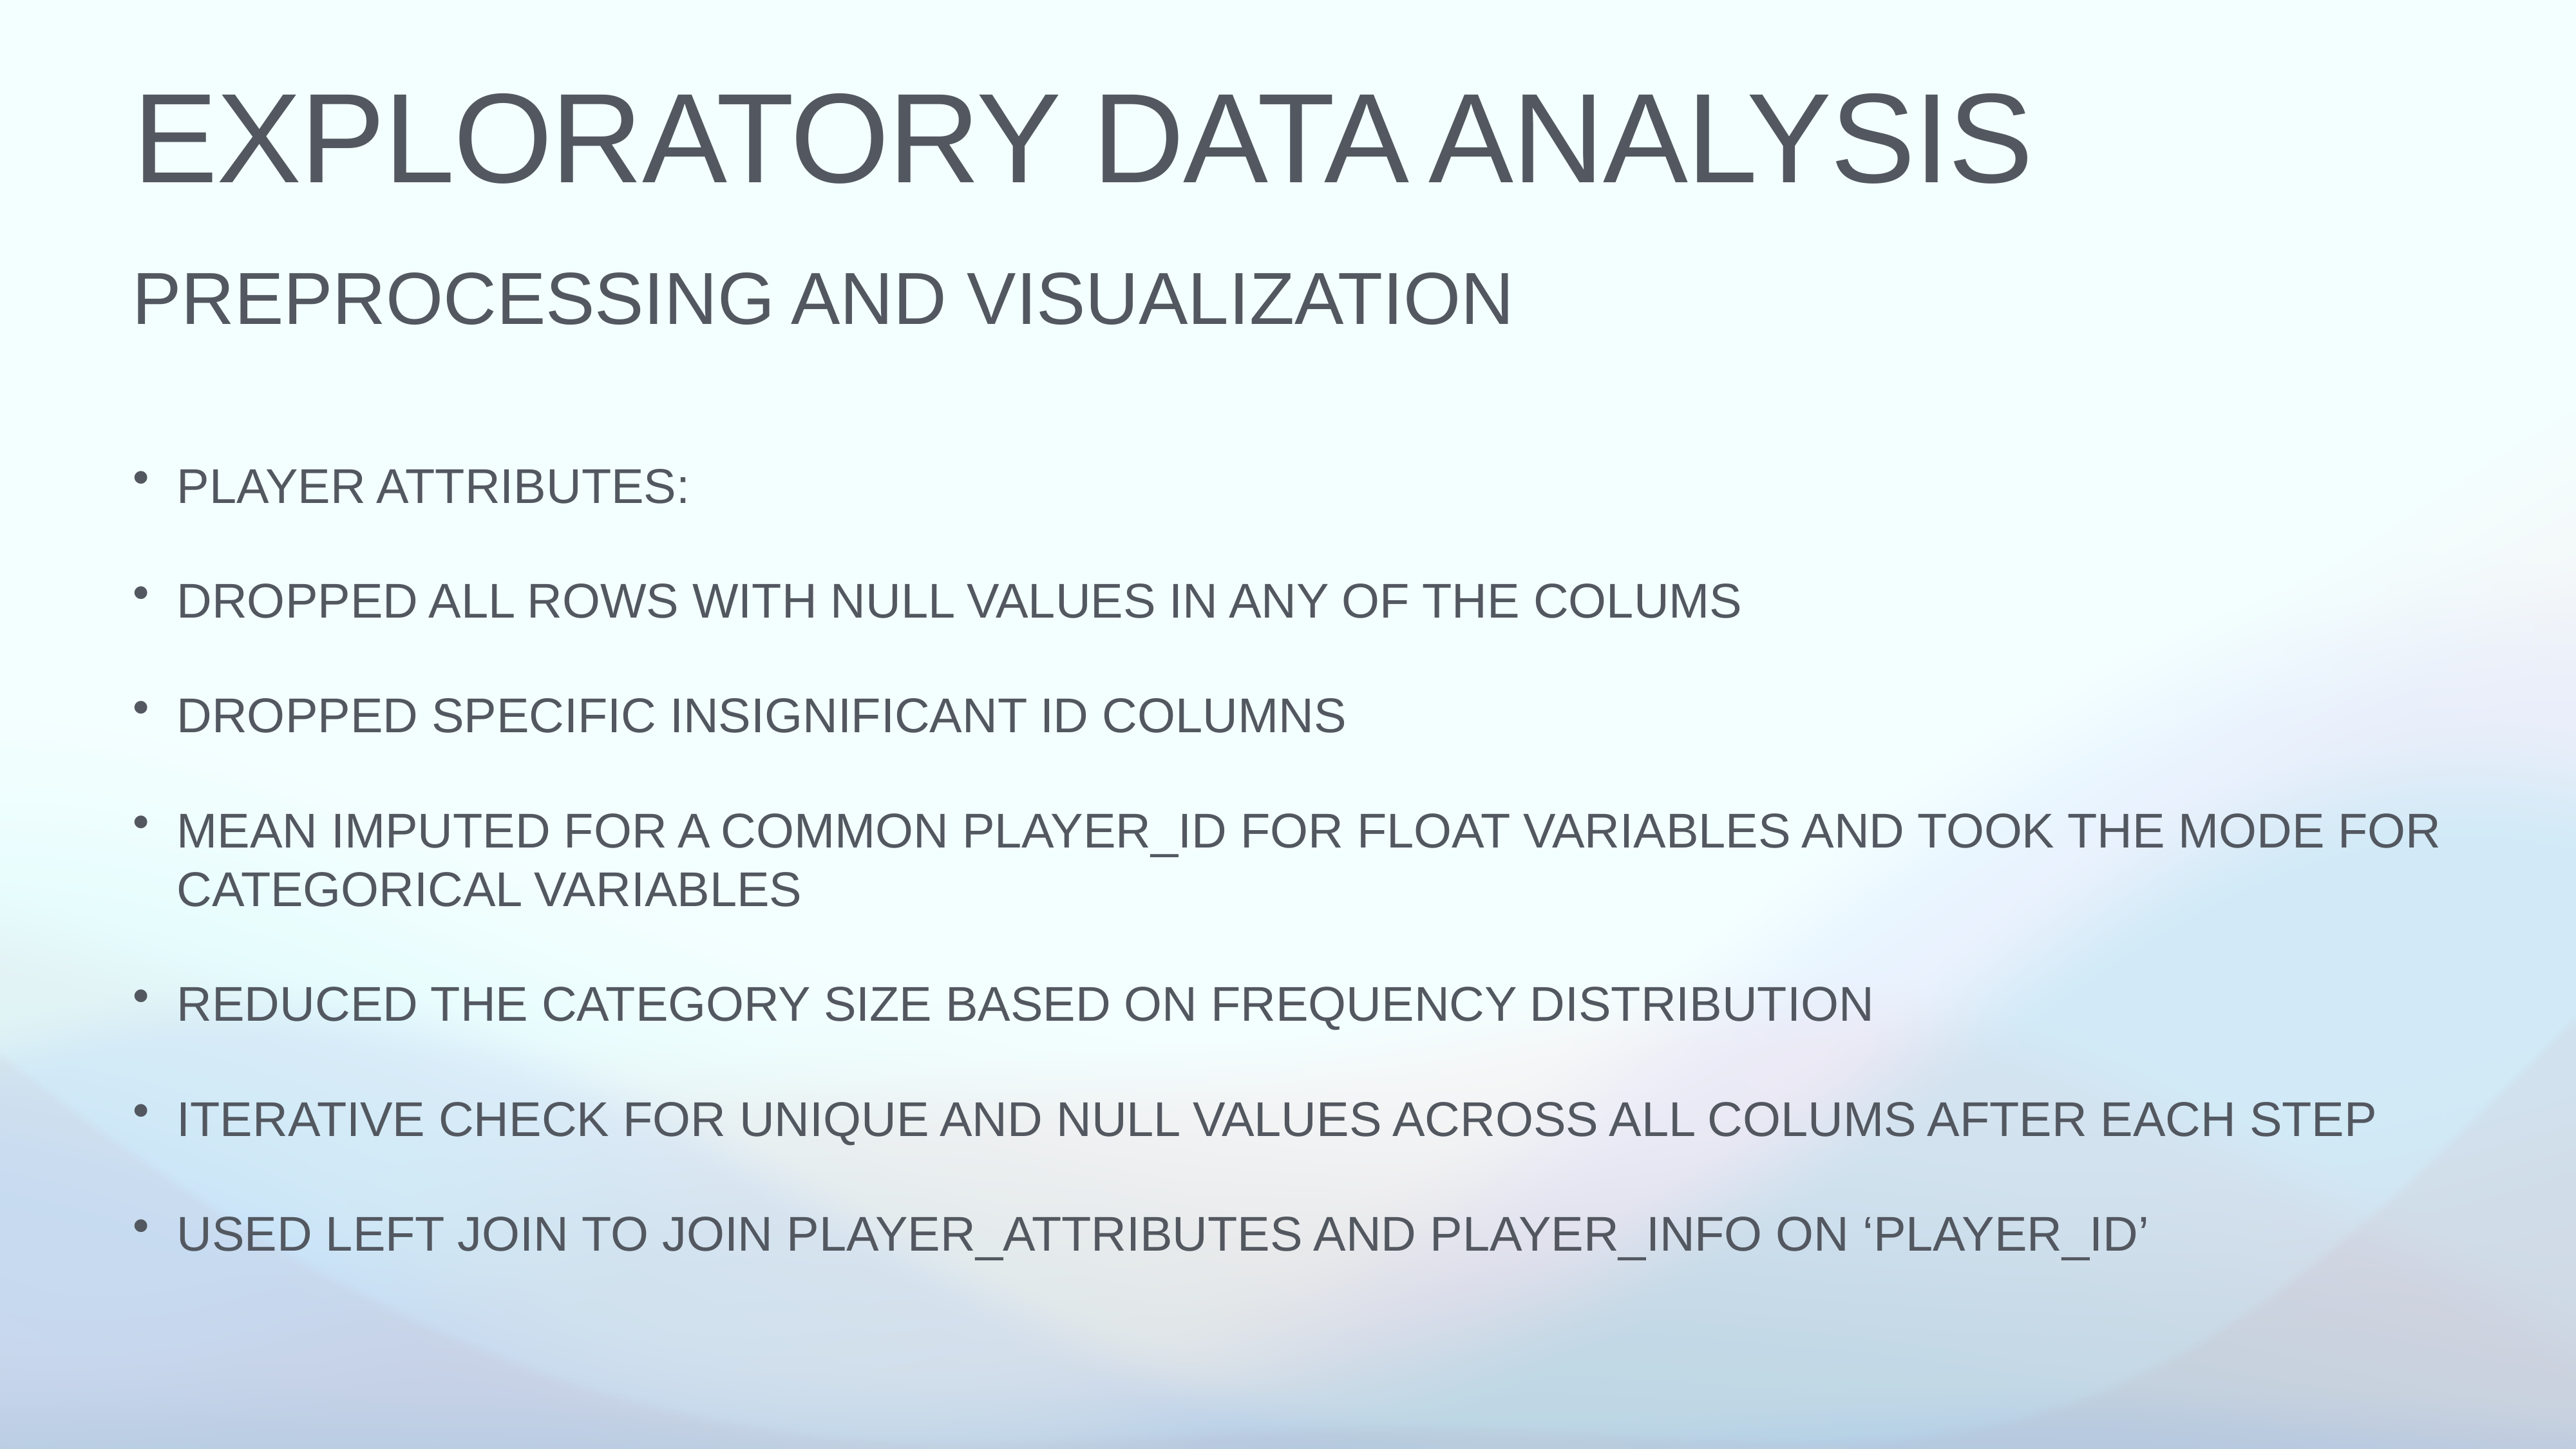

# EXPLORATORY DATA ANALYSIS
PREPROCESSING AND VISUALIZATION
PLAYER ATTRIBUTES:
DROPPED ALL ROWS WITH NULL VALUES IN ANY OF THE COLUMS
DROPPED SPECIFIC INSIGNIFICANT ID COLUMNS
MEAN IMPUTED FOR A COMMON PLAYER_ID FOR FLOAT VARIABLES AND TOOK THE MODE FOR CATEGORICAL VARIABLES
REDUCED THE CATEGORY SIZE BASED ON FREQUENCY DISTRIBUTION
ITERATIVE CHECK FOR UNIQUE AND NULL VALUES ACROSS ALL COLUMS AFTER EACH STEP
USED LEFT JOIN TO JOIN PLAYER_ATTRIBUTES AND PLAYER_INFO ON ‘PLAYER_ID’